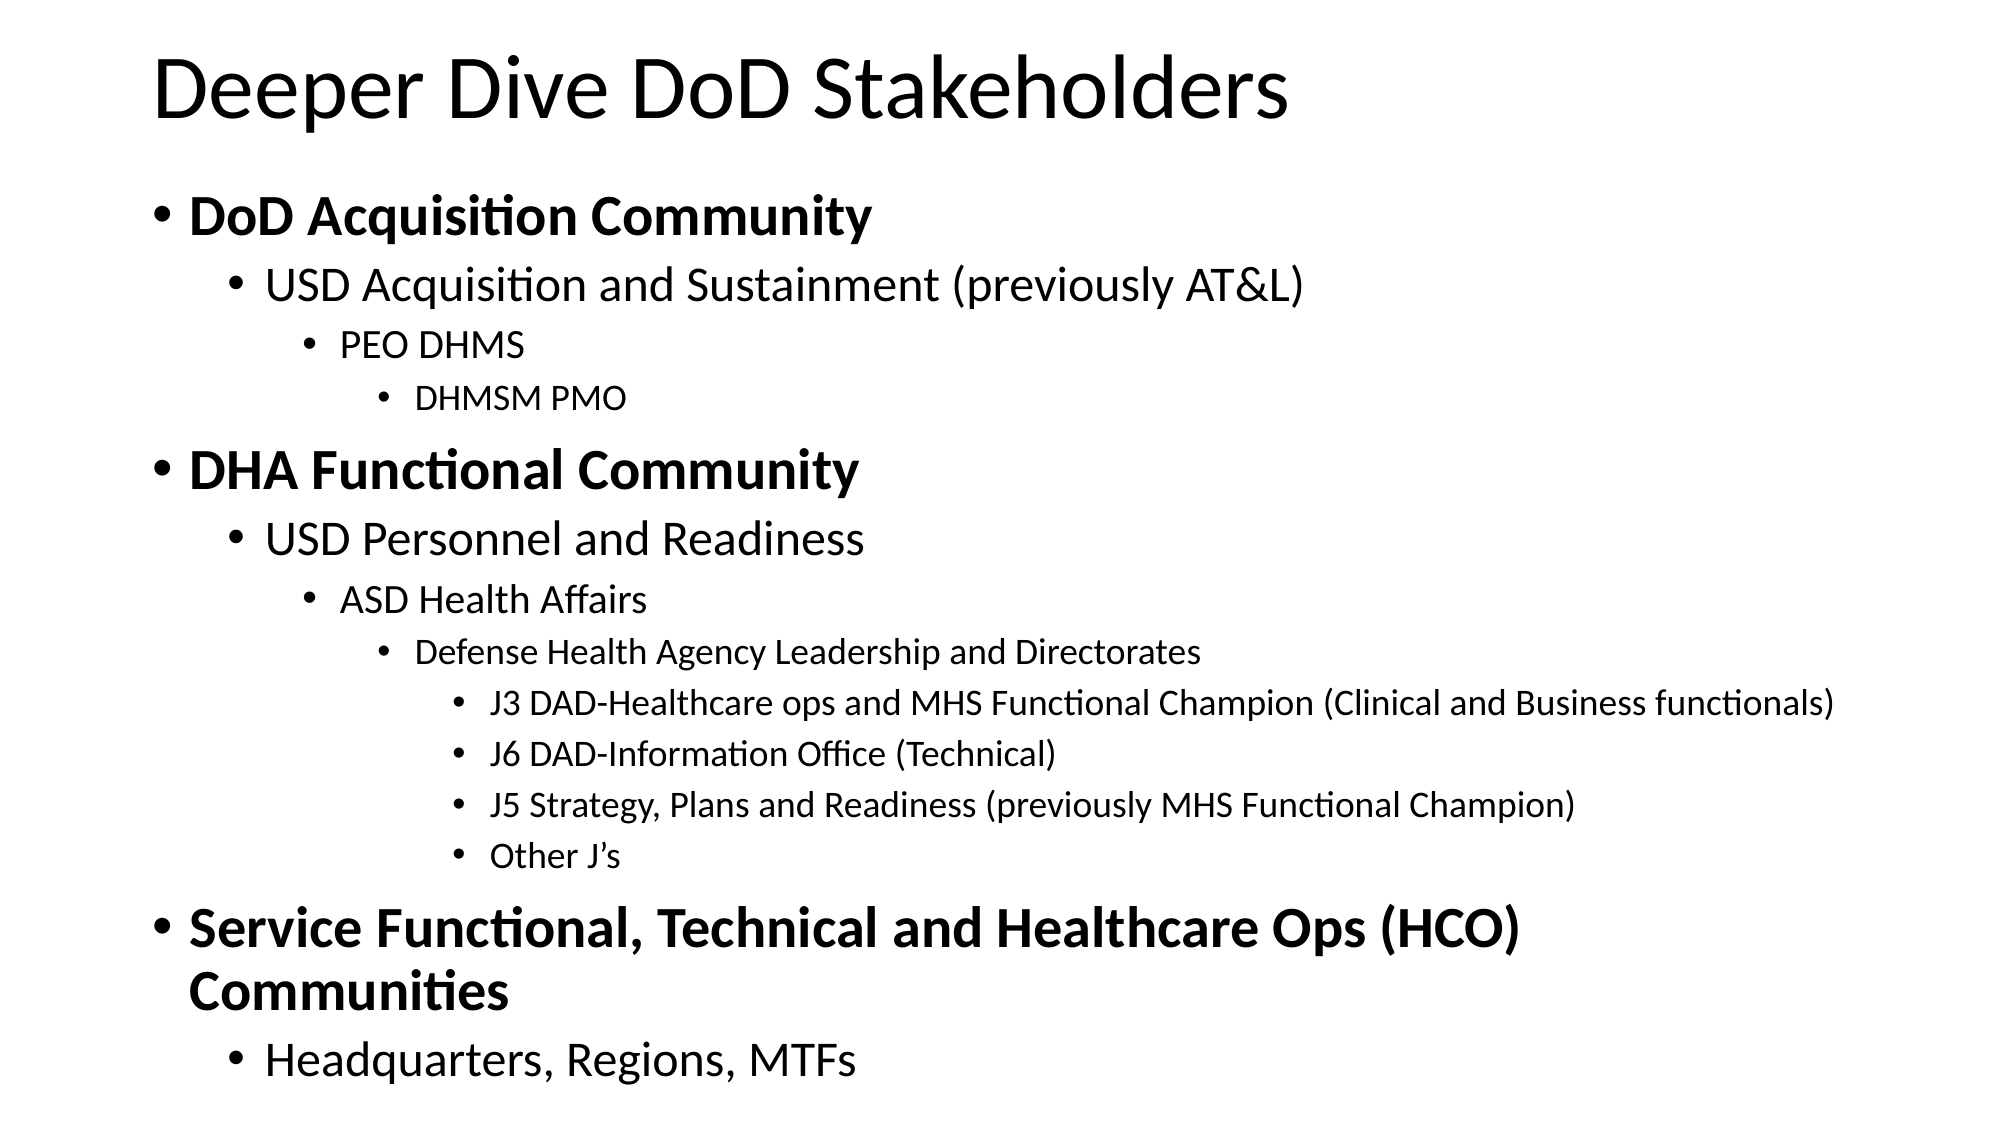

# Deeper Dive DoD Stakeholders
DoD Acquisition Community
USD Acquisition and Sustainment (previously AT&L)
PEO DHMS
DHMSM PMO
DHA Functional Community
USD Personnel and Readiness
ASD Health Affairs
Defense Health Agency Leadership and Directorates
J3 DAD-Healthcare ops and MHS Functional Champion (Clinical and Business functionals)
J6 DAD-Information Office (Technical)
J5 Strategy, Plans and Readiness (previously MHS Functional Champion)
Other J’s
Service Functional, Technical and Healthcare Ops (HCO) Communities
Headquarters, Regions, MTFs